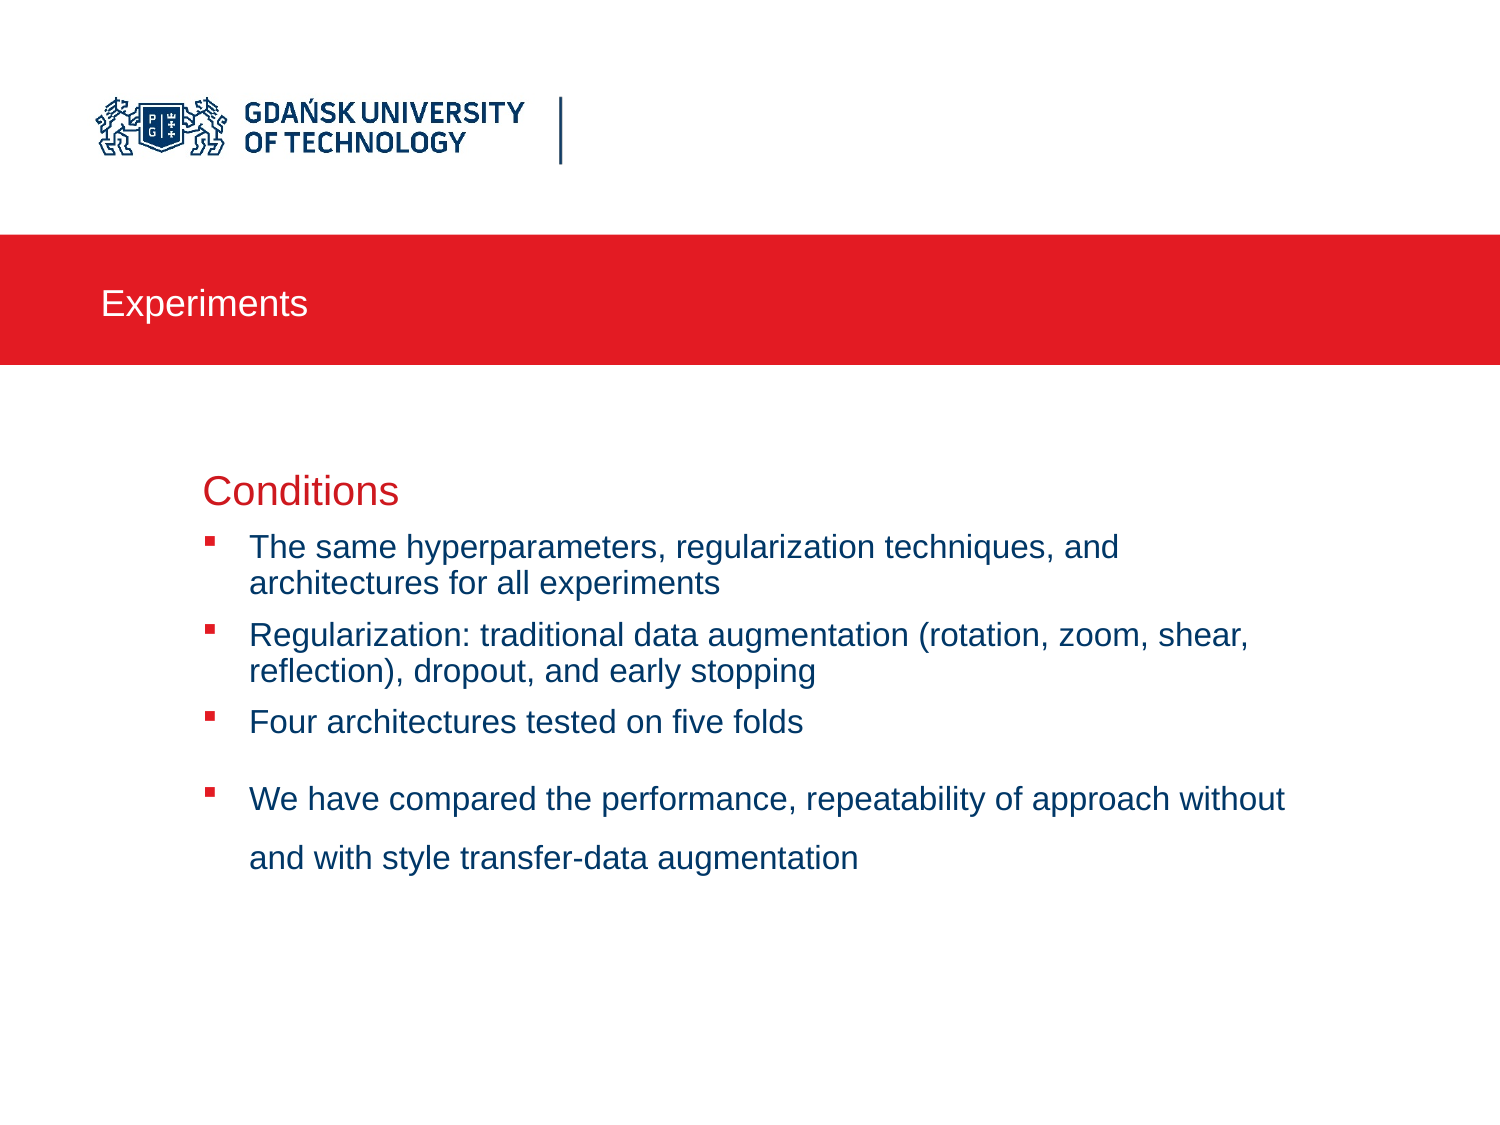

Experiments
Conditions
The same hyperparameters, regularization techniques, and architectures for all experiments
Regularization: traditional data augmentation (rotation, zoom, shear, reflection), dropout, and early stopping
Four architectures tested on five folds
We have compared the performance, repeatability of approach without and with style transfer-data augmentation